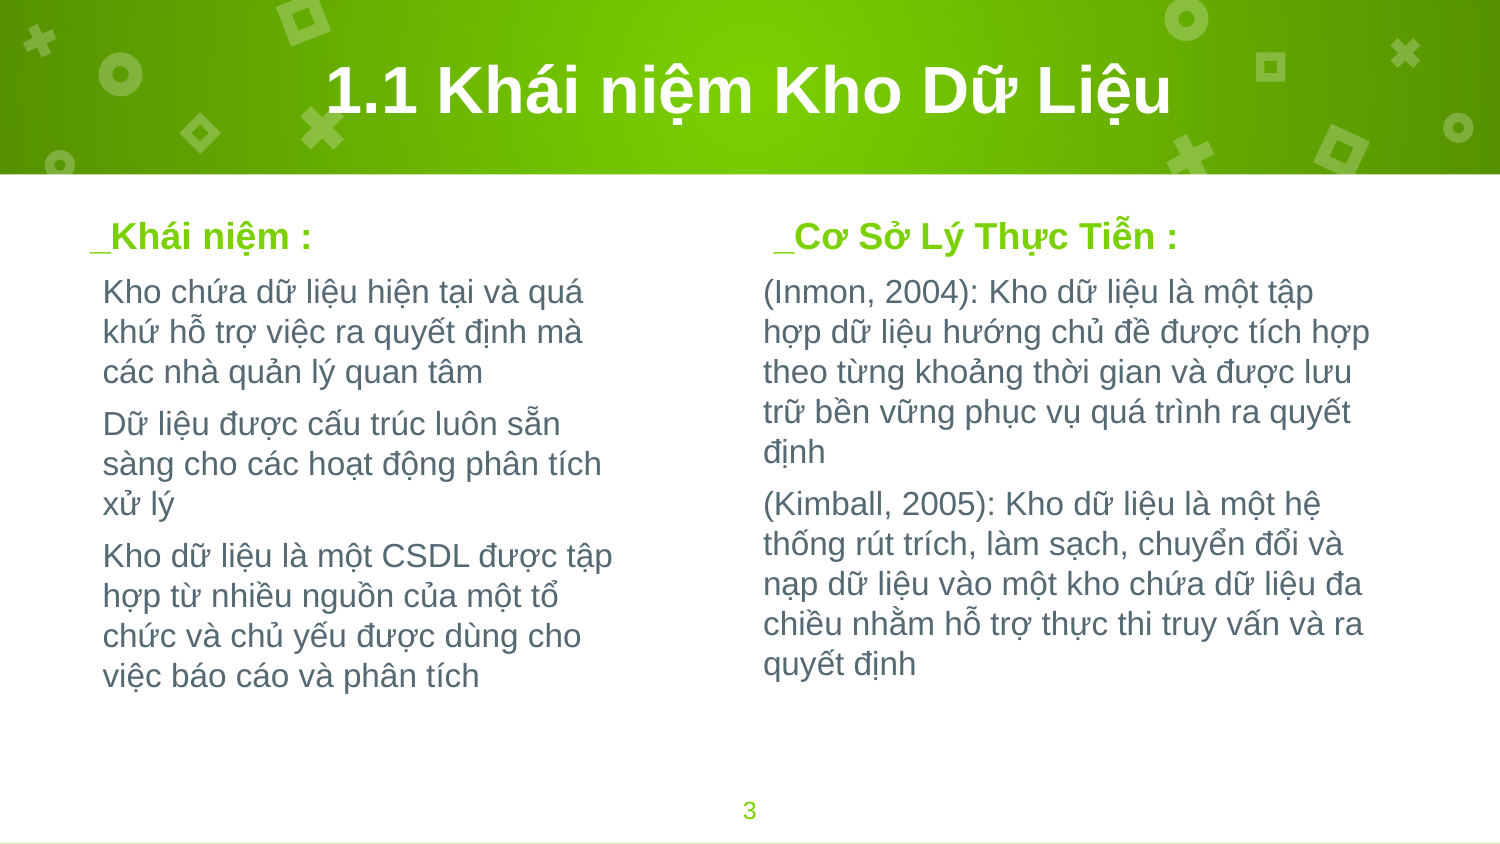

# 1.1 Khái niệm Kho Dữ Liệu
_Khái niệm :
Kho chứa dữ liệu hiện tại và quá khứ hỗ trợ việc ra quyết định mà các nhà quản lý quan tâm
Dữ liệu được cấu trúc luôn sẵn sàng cho các hoạt động phân tích xử lý
Kho dữ liệu là một CSDL được tập hợp từ nhiều nguồn của một tổ chức và chủ yếu được dùng cho việc báo cáo và phân tích

 _Cơ Sở Lý Thực Tiễn :
(Inmon, 2004): Kho dữ liệu là một tập hợp dữ liệu hướng chủ đề được tích hợp theo từng khoảng thời gian và được lưu trữ bền vững phục vụ quá trình ra quyết định
(Kimball, 2005): Kho dữ liệu là một hệ thống rút trích, làm sạch, chuyển đổi và nạp dữ liệu vào một kho chứa dữ liệu đa chiều nhằm hỗ trợ thực thi truy vấn và ra quyết định

3